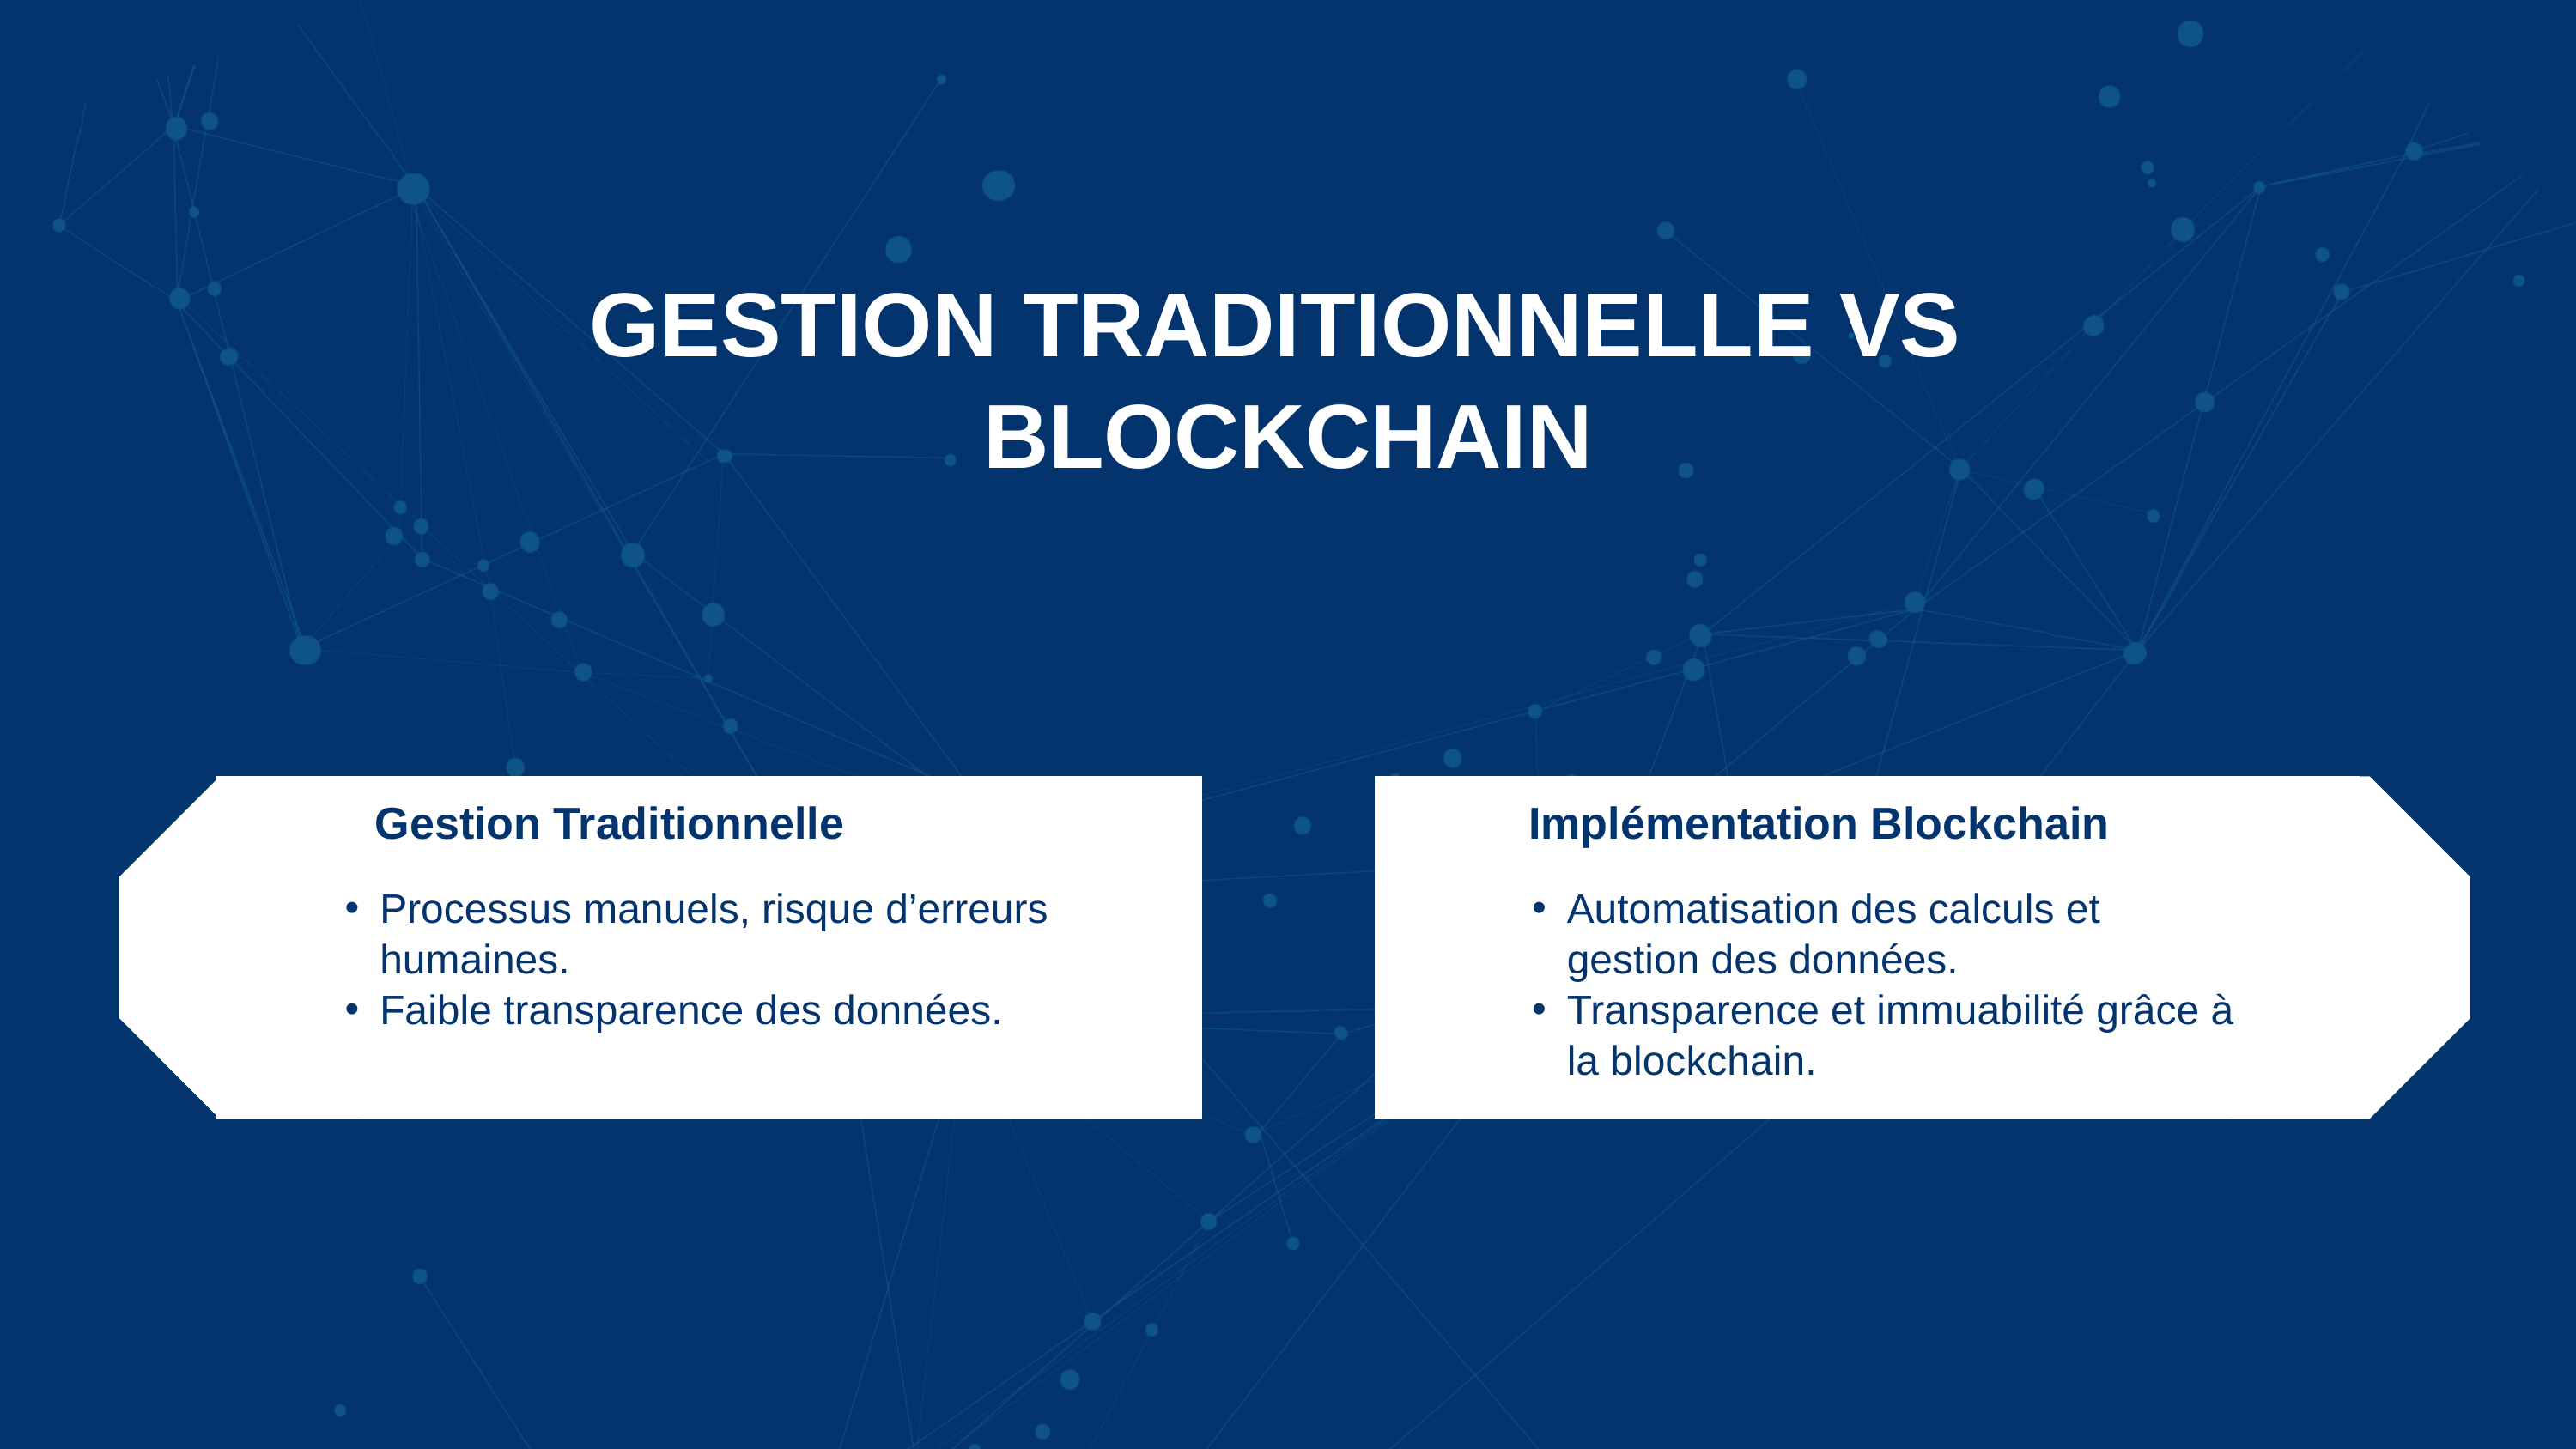

GESTION TRADITIONNELLE VS
BLOCKCHAIN

Gestion Traditionnelle
Implémentation Blockchain
Processus manuels, risque d’erreurs humaines.
Faible transparence des données.

Automatisation des calculs et gestion des données.
Transparence et immuabilité grâce à la blockchain.